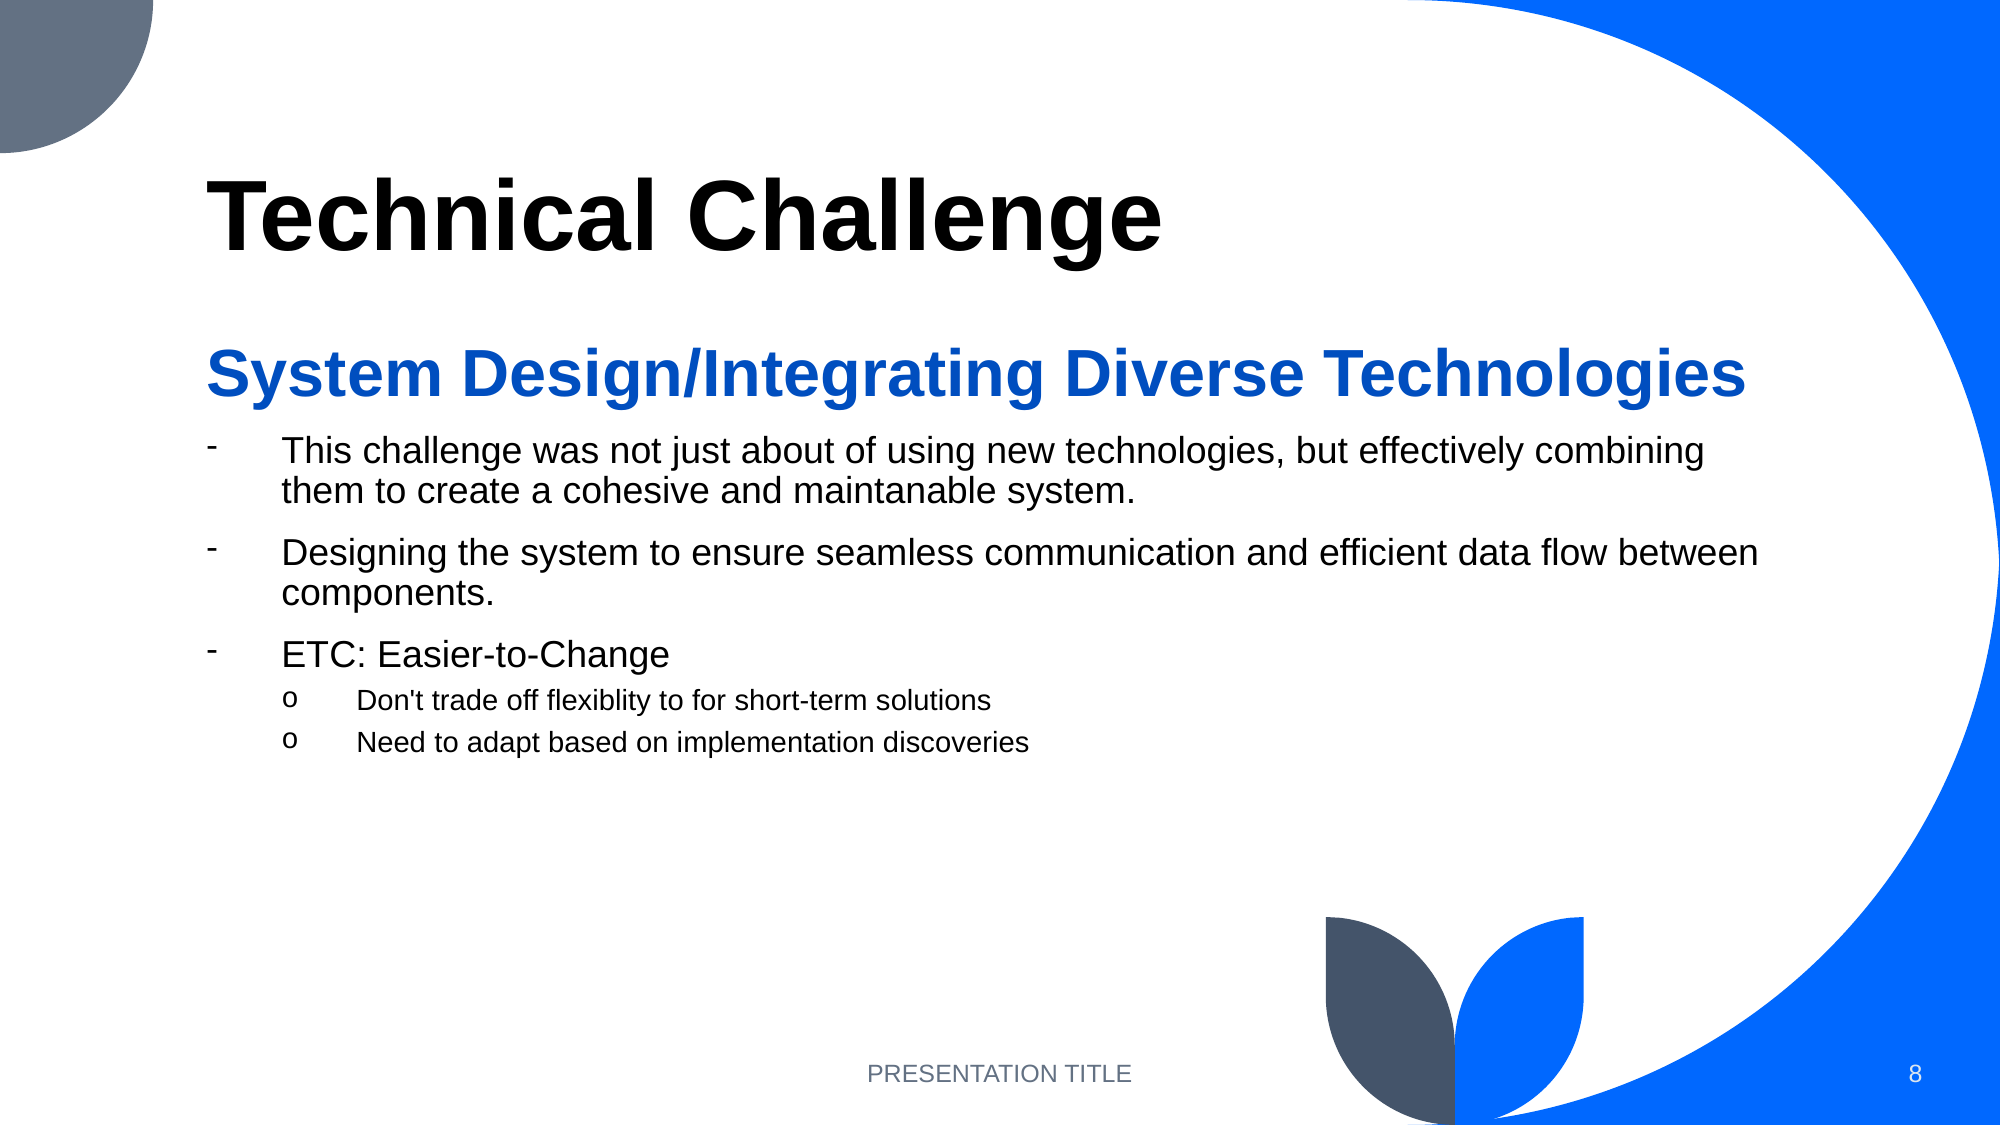

# Technical Challenge
System Design/Integrating Diverse Technologies
This challenge was not just about of using new technologies, but effectively combining them to create a cohesive and maintanable system.
Designing the system to ensure seamless communication and efficient data flow between components.
ETC: Easier-to-Change
Don't trade off flexiblity to for short-term solutions
Need to adapt based on implementation discoveries
PRESENTATION TITLE
8